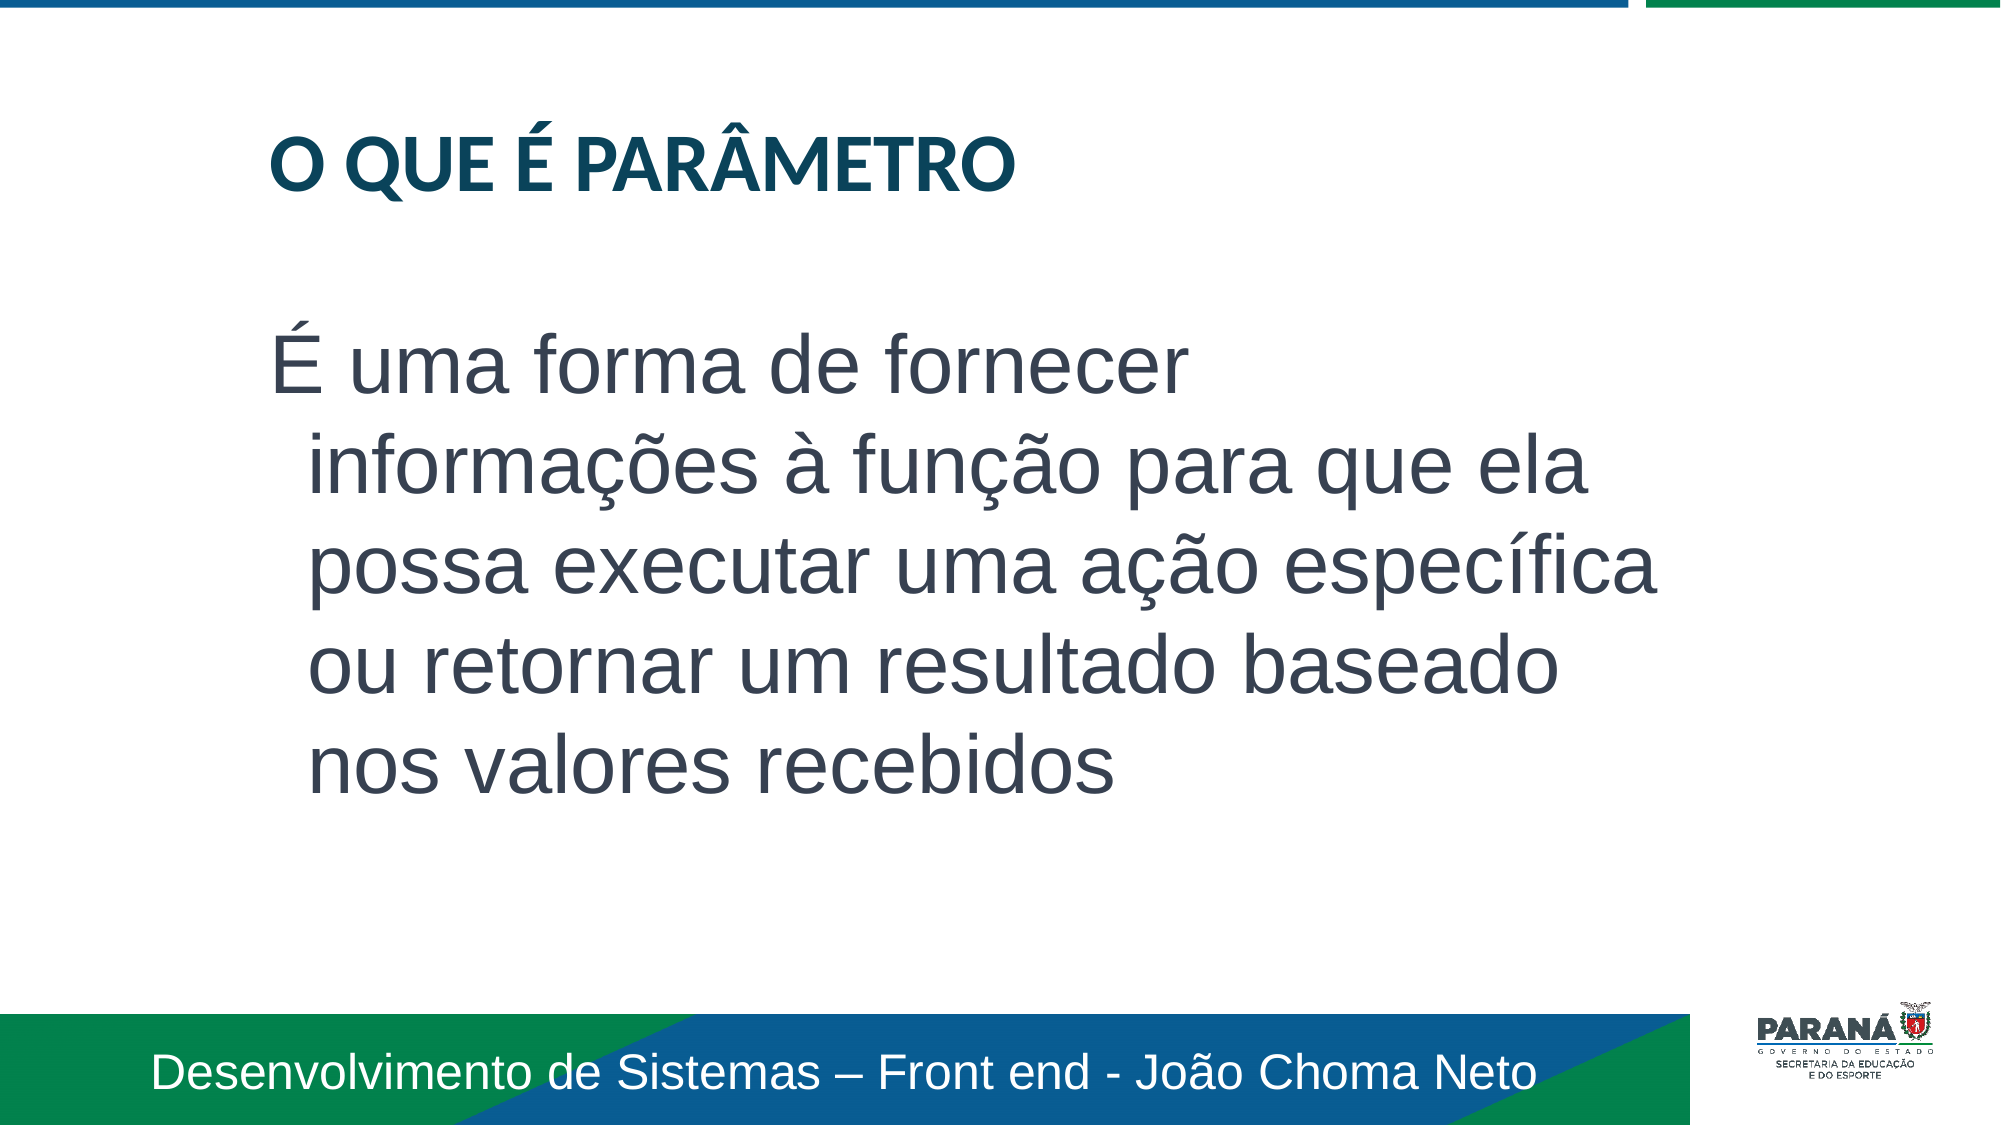

O QUE É PARÂMETRO
É uma forma de fornecer informações à função para que ela possa executar uma ação específica ou retornar um resultado baseado nos valores recebidos